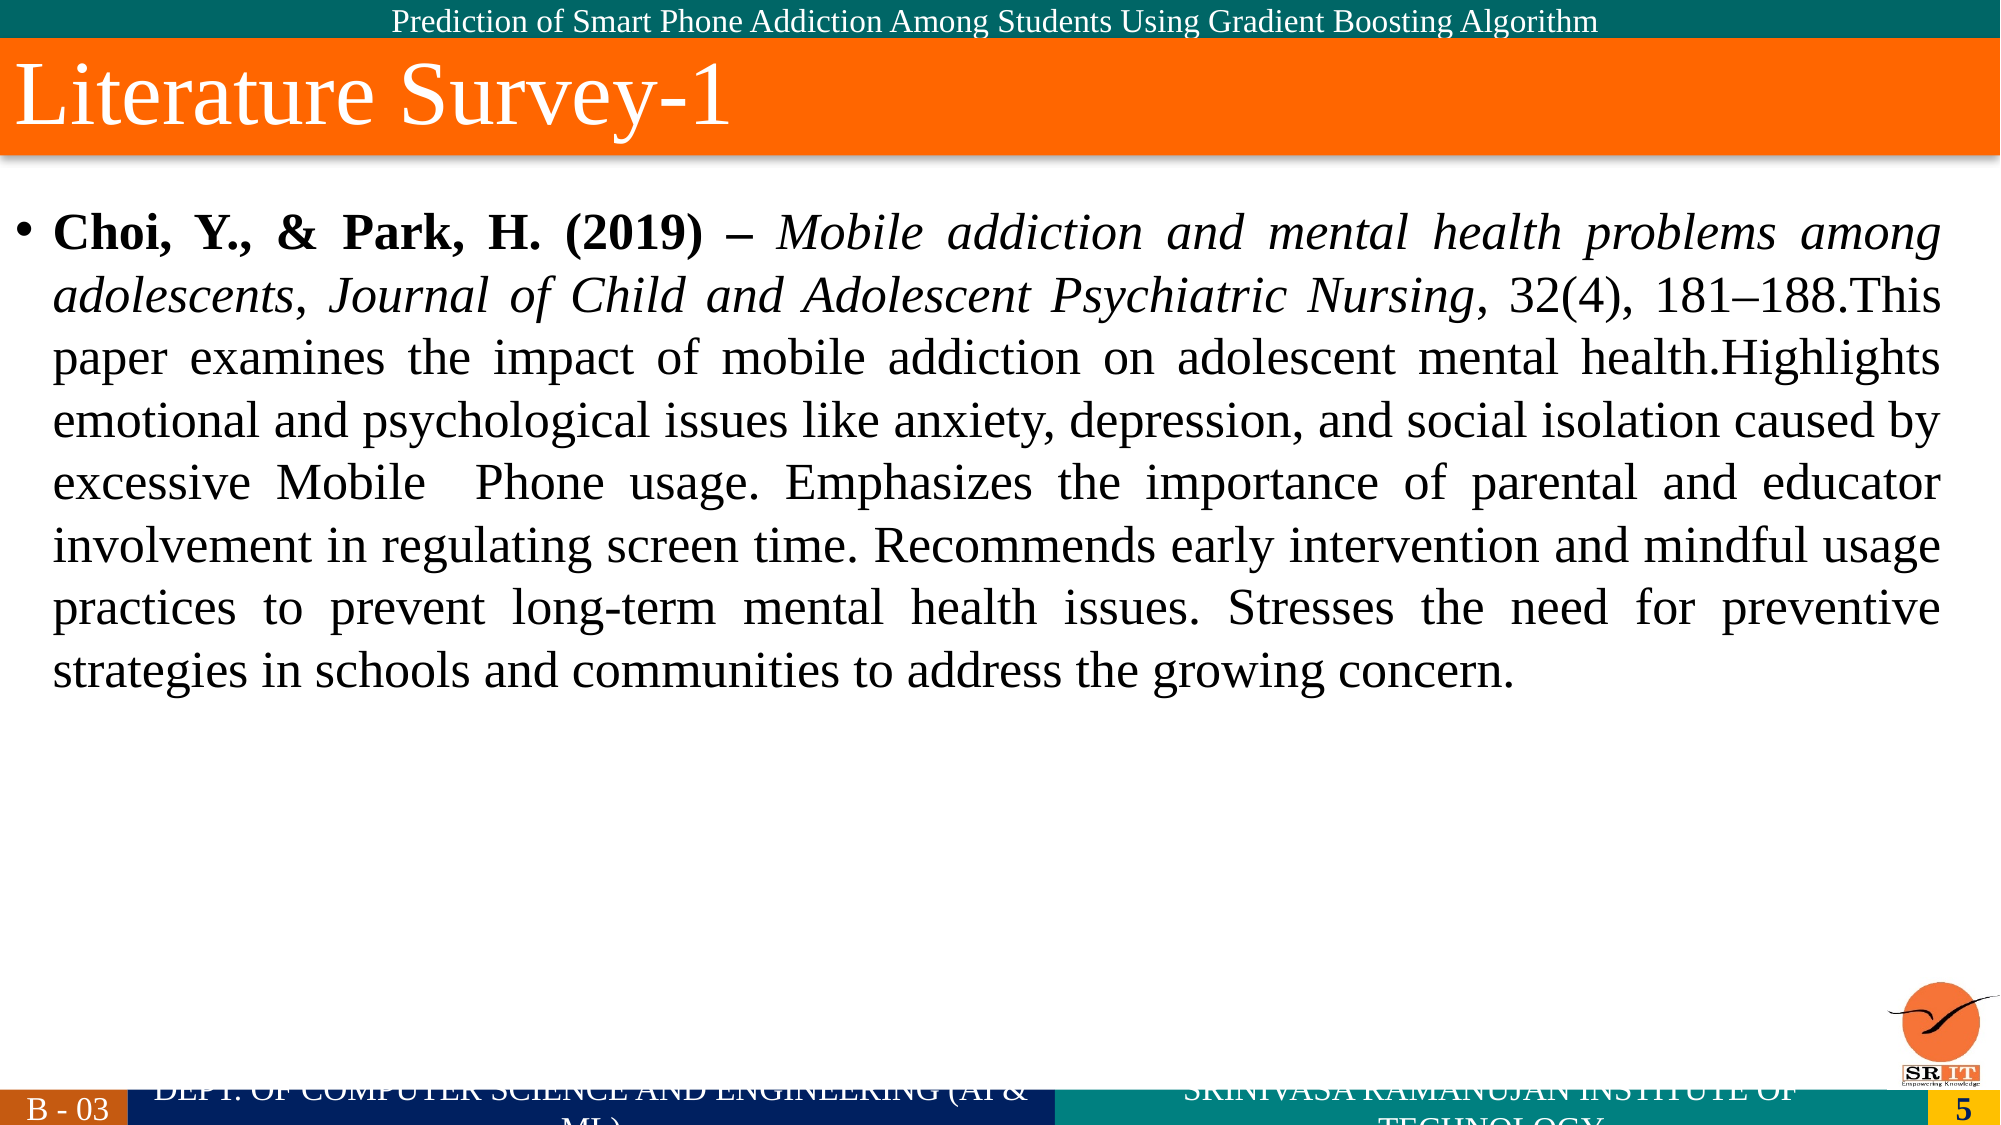

# Literature Survey-1
Choi, Y., & Park, H. (2019) – Mobile addiction and mental health problems among adolescents, Journal of Child and Adolescent Psychiatric Nursing, 32(4), 181–188.This paper examines the impact of mobile addiction on adolescent mental health.Highlights emotional and psychological issues like anxiety, depression, and social isolation caused by excessive Mobile  Phone usage. Emphasizes the importance of parental and educator involvement in regulating screen time. Recommends early intervention and mindful usage practices to prevent long-term mental health issues. Stresses the need for preventive strategies in schools and communities to address the growing concern.